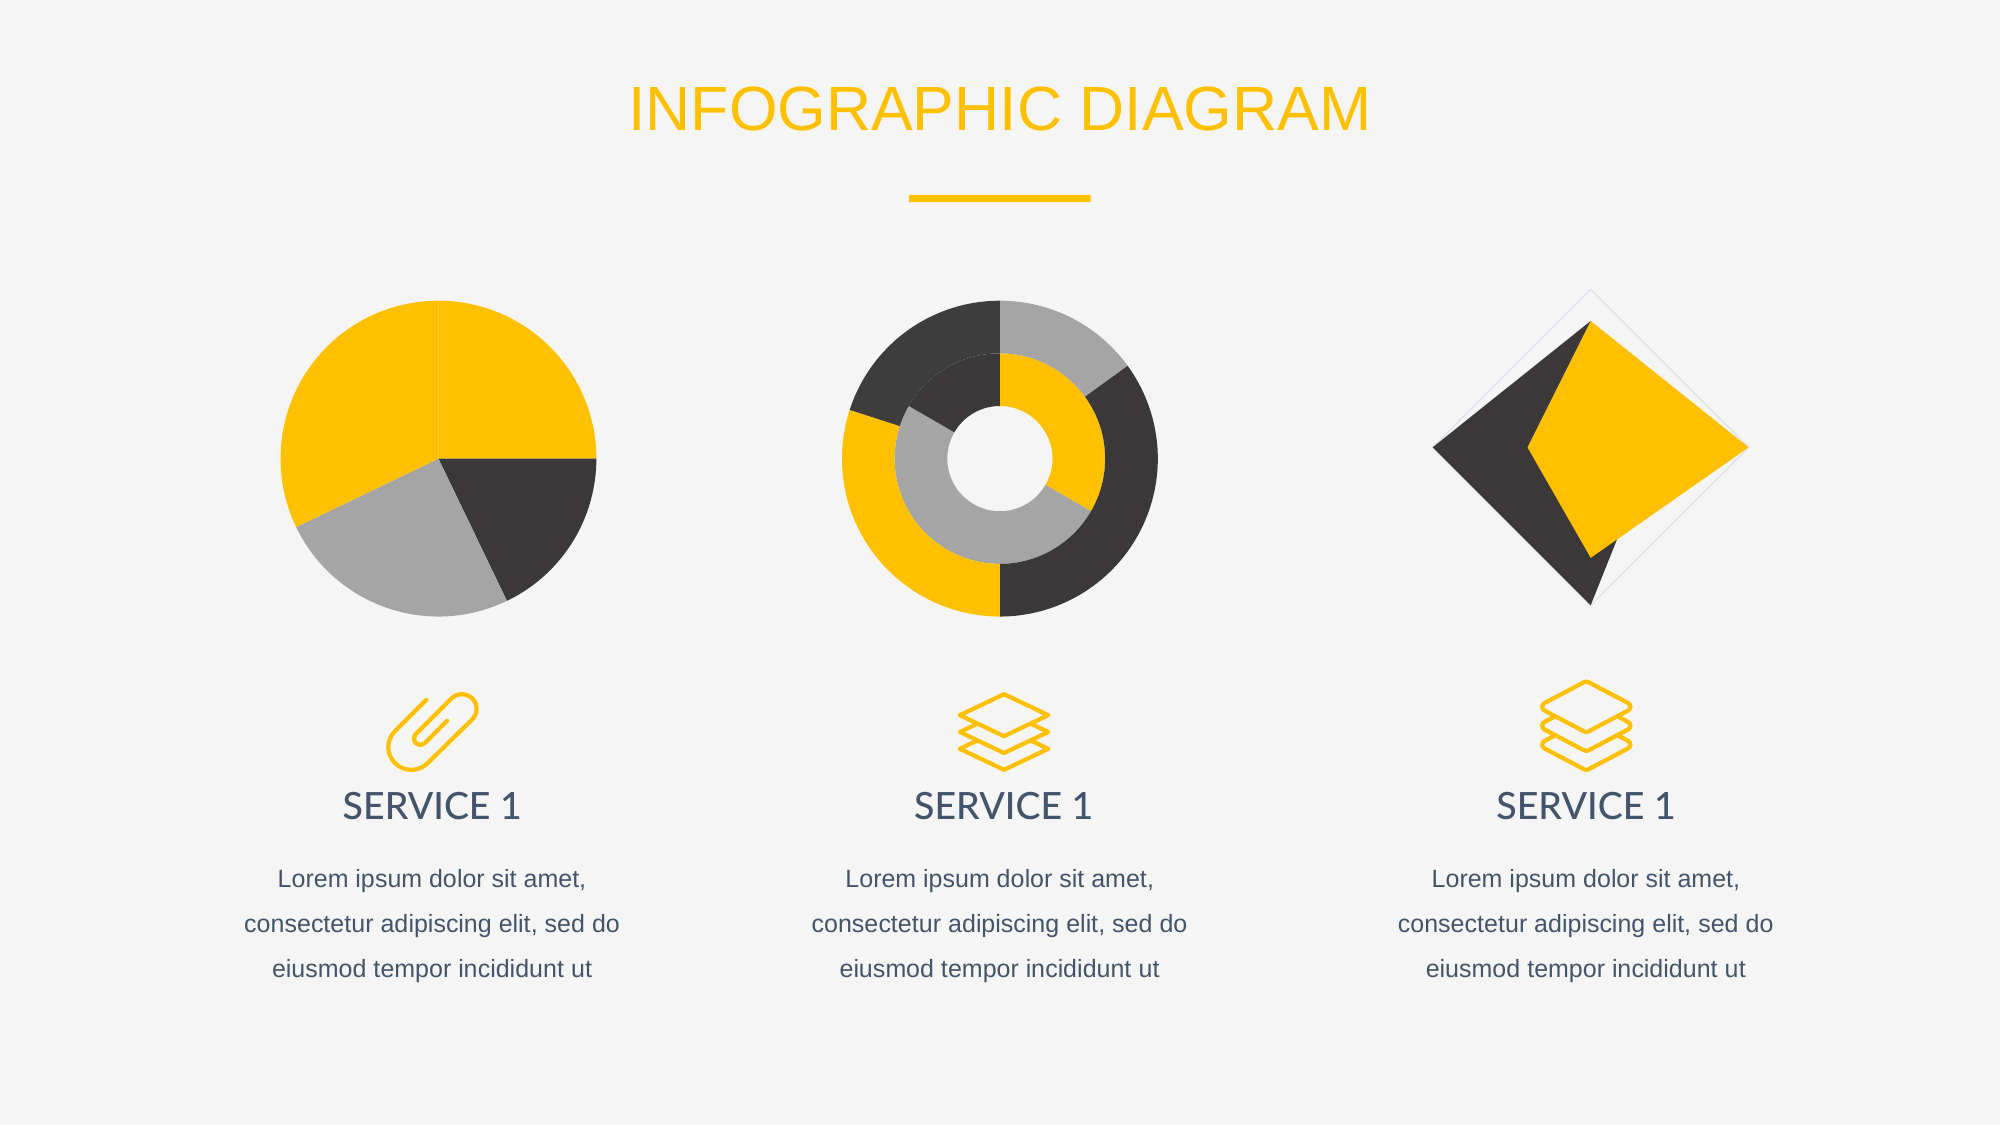

INFOGRAPHIC DIAGRAM

### Chart

| Category | Series 1 | Series 3 |
|---|---|---|
| Category 1 | 4.0 | 4.0 |
| Category 2 | 5.0 | 2.0 |
| Category 3 | 3.5 | 5.0 |
| Category 4 | 2.0 | 5.0 |

### Chart

| Category | Series 1 | Series 3 |
|---|---|---|
| Category 1 | 3.5 | 2.0 |
| Category 2 | 2.5 | 2.0 |
| Category 3 | 3.5 | 3.0 |
| Category 4 | 4.5 | 5.0 |

### Chart

| Category | Series 1 | Series 3 |
|---|---|---|
| Category 1 | 1.5 | 1.5 |
| Category 2 | 2.5 | 3.5 |
| Category 3 | 6.0 | 3.0 |
| Category 4 | 2.0 | 2.0 |

SERVICE 1
SERVICE 1
SERVICE 1
Lorem ipsum dolor sit amet, consectetur adipiscing elit, sed do eiusmod tempor incididunt ut
Lorem ipsum dolor sit amet, consectetur adipiscing elit, sed do eiusmod tempor incididunt ut
Lorem ipsum dolor sit amet, consectetur adipiscing elit, sed do eiusmod tempor incididunt ut